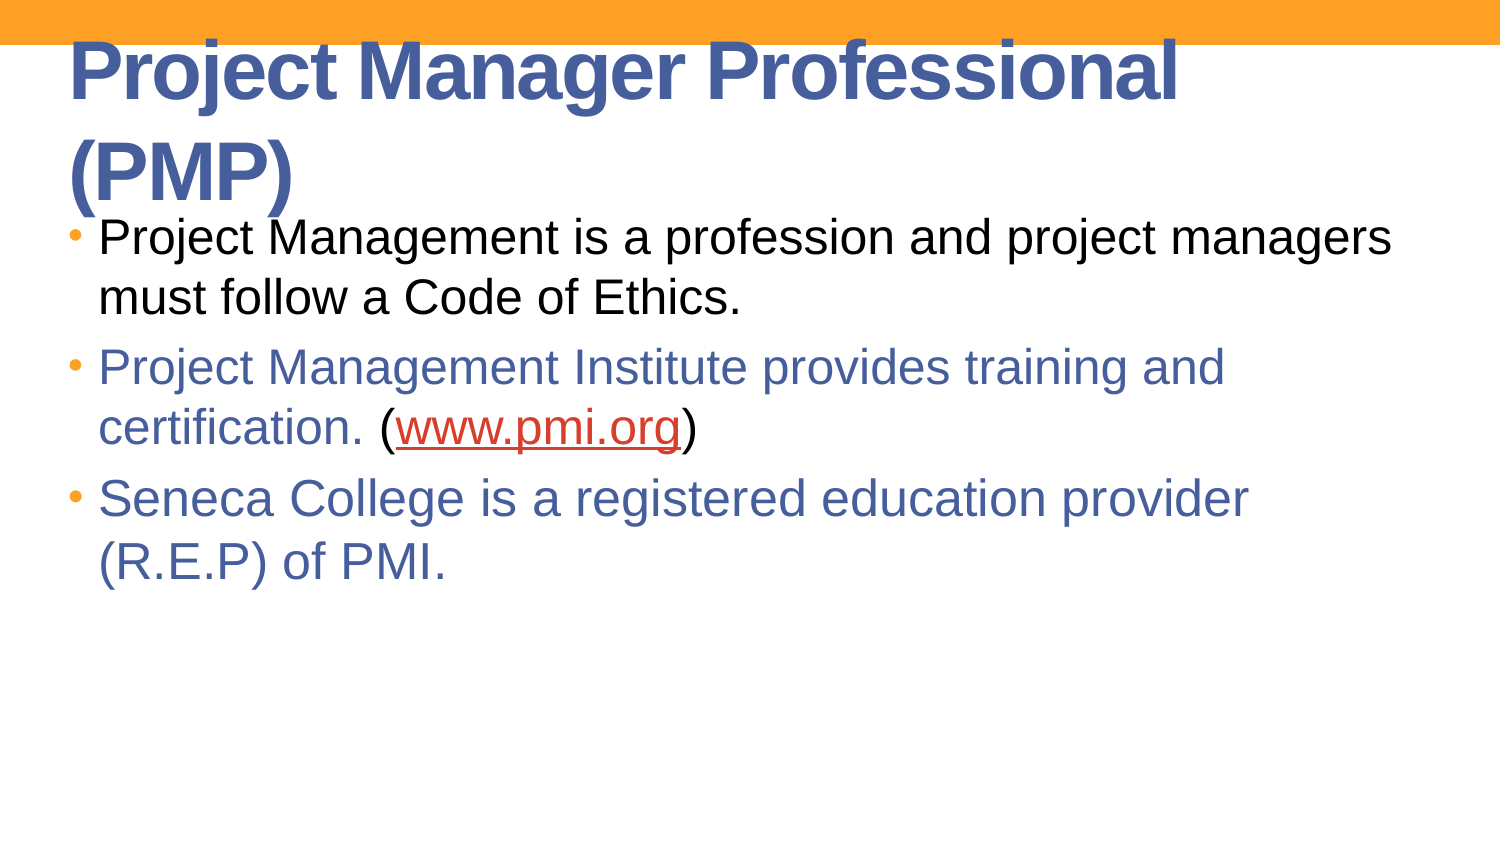

# Project Manager Professional (PMP)
Project Management is a profession and project managers must follow a Code of Ethics.
Project Management Institute provides training and certification. (www.pmi.org)
Seneca College is a registered education provider (R.E.P) of PMI.